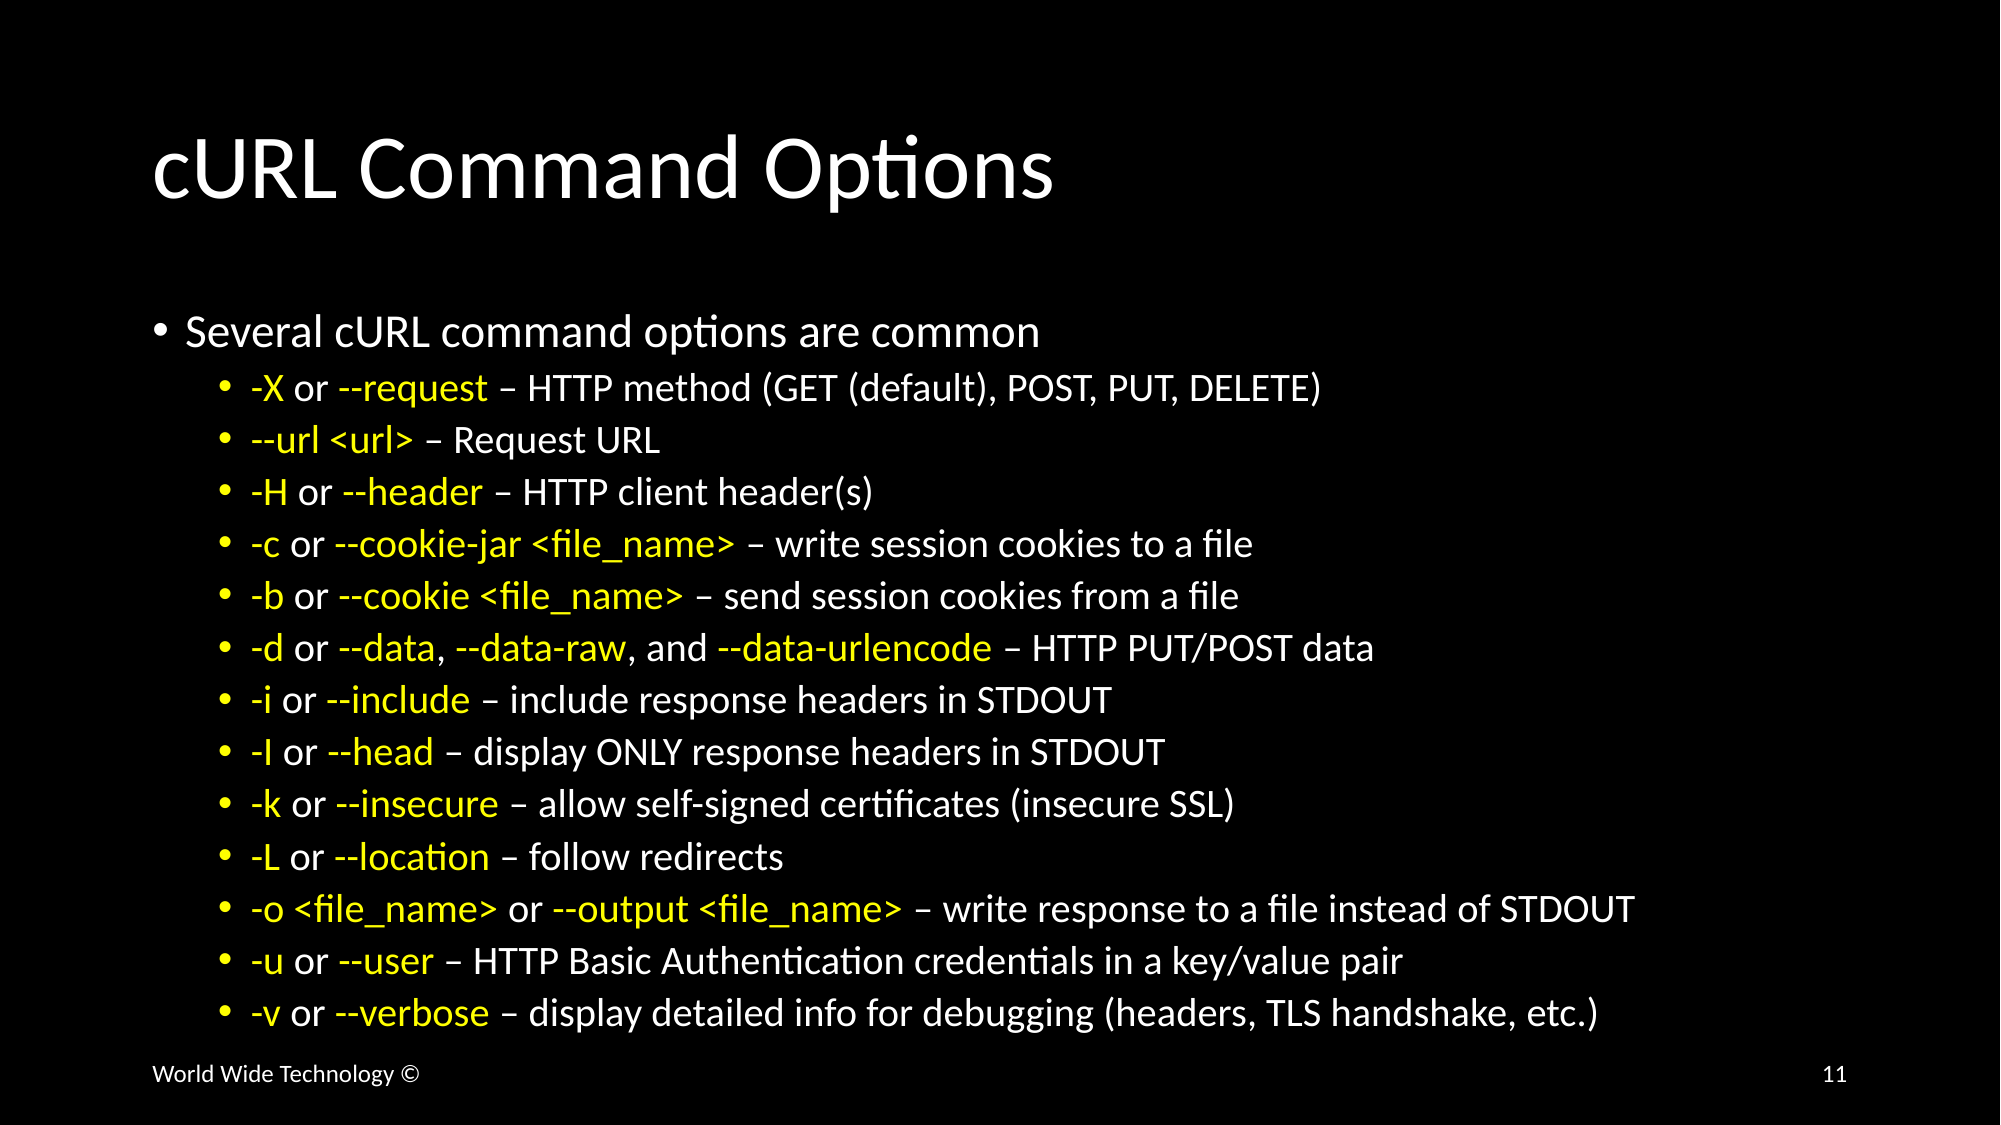

# cURL Command Options
Several cURL command options are common
-X or --request – HTTP method (GET (default), POST, PUT, DELETE)
--url <url> – Request URL
-H or --header – HTTP client header(s)
-c or --cookie-jar <file_name> – write session cookies to a file
-b or --cookie <file_name> – send session cookies from a file
-d or --data, --data-raw, and --data-urlencode – HTTP PUT/POST data
-i or --include – include response headers in STDOUT
-I or --head – display ONLY response headers in STDOUT
-k or --insecure – allow self-signed certificates (insecure SSL)
-L or --location – follow redirects
-o <file_name> or --output <file_name> – write response to a file instead of STDOUT
-u or --user – HTTP Basic Authentication credentials in a key/value pair
-v or --verbose – display detailed info for debugging (headers, TLS handshake, etc.)
World Wide Technology ©
11